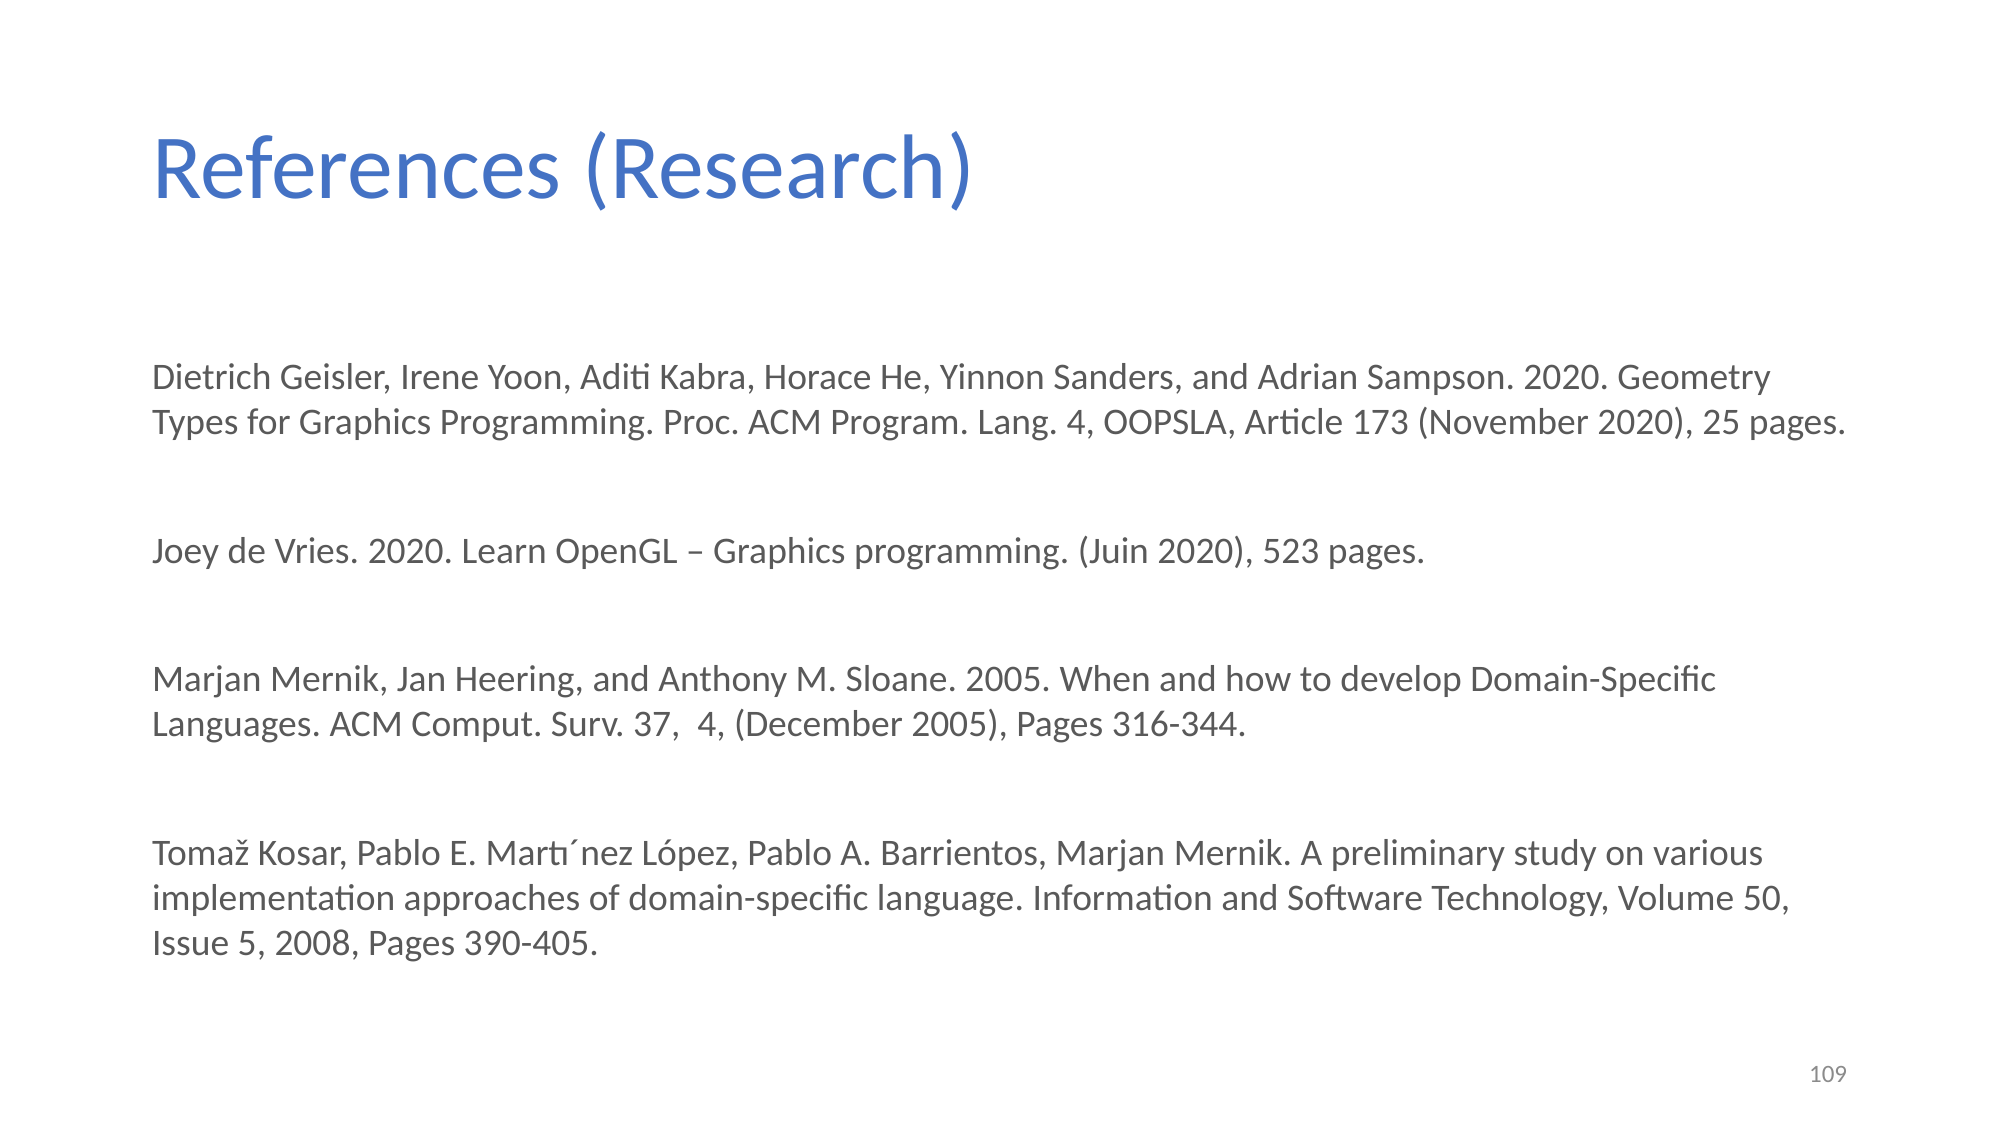

# References (Research)
Dietrich Geisler, Irene Yoon, Aditi Kabra, Horace He, Yinnon Sanders, and Adrian Sampson. 2020. Geometry
Types for Graphics Programming. Proc. ACM Program. Lang. 4, OOPSLA, Article 173 (November 2020), 25 pages.
Joey de Vries. 2020. Learn OpenGL – Graphics programming. (Juin 2020), 523 pages.
Marjan Mernik, Jan Heering, and Anthony M. Sloane. 2005. When and how to develop Domain-Specific Languages. ACM Comput. Surv. 37,  4, (December 2005), Pages 316-344.
Tomaž Kosar, Pablo E. Martı´nez López, Pablo A. Barrientos, Marjan Mernik. A preliminary study on various implementation approaches of domain-specific language. Information and Software Technology, Volume 50, Issue 5, 2008, Pages 390-405.
109